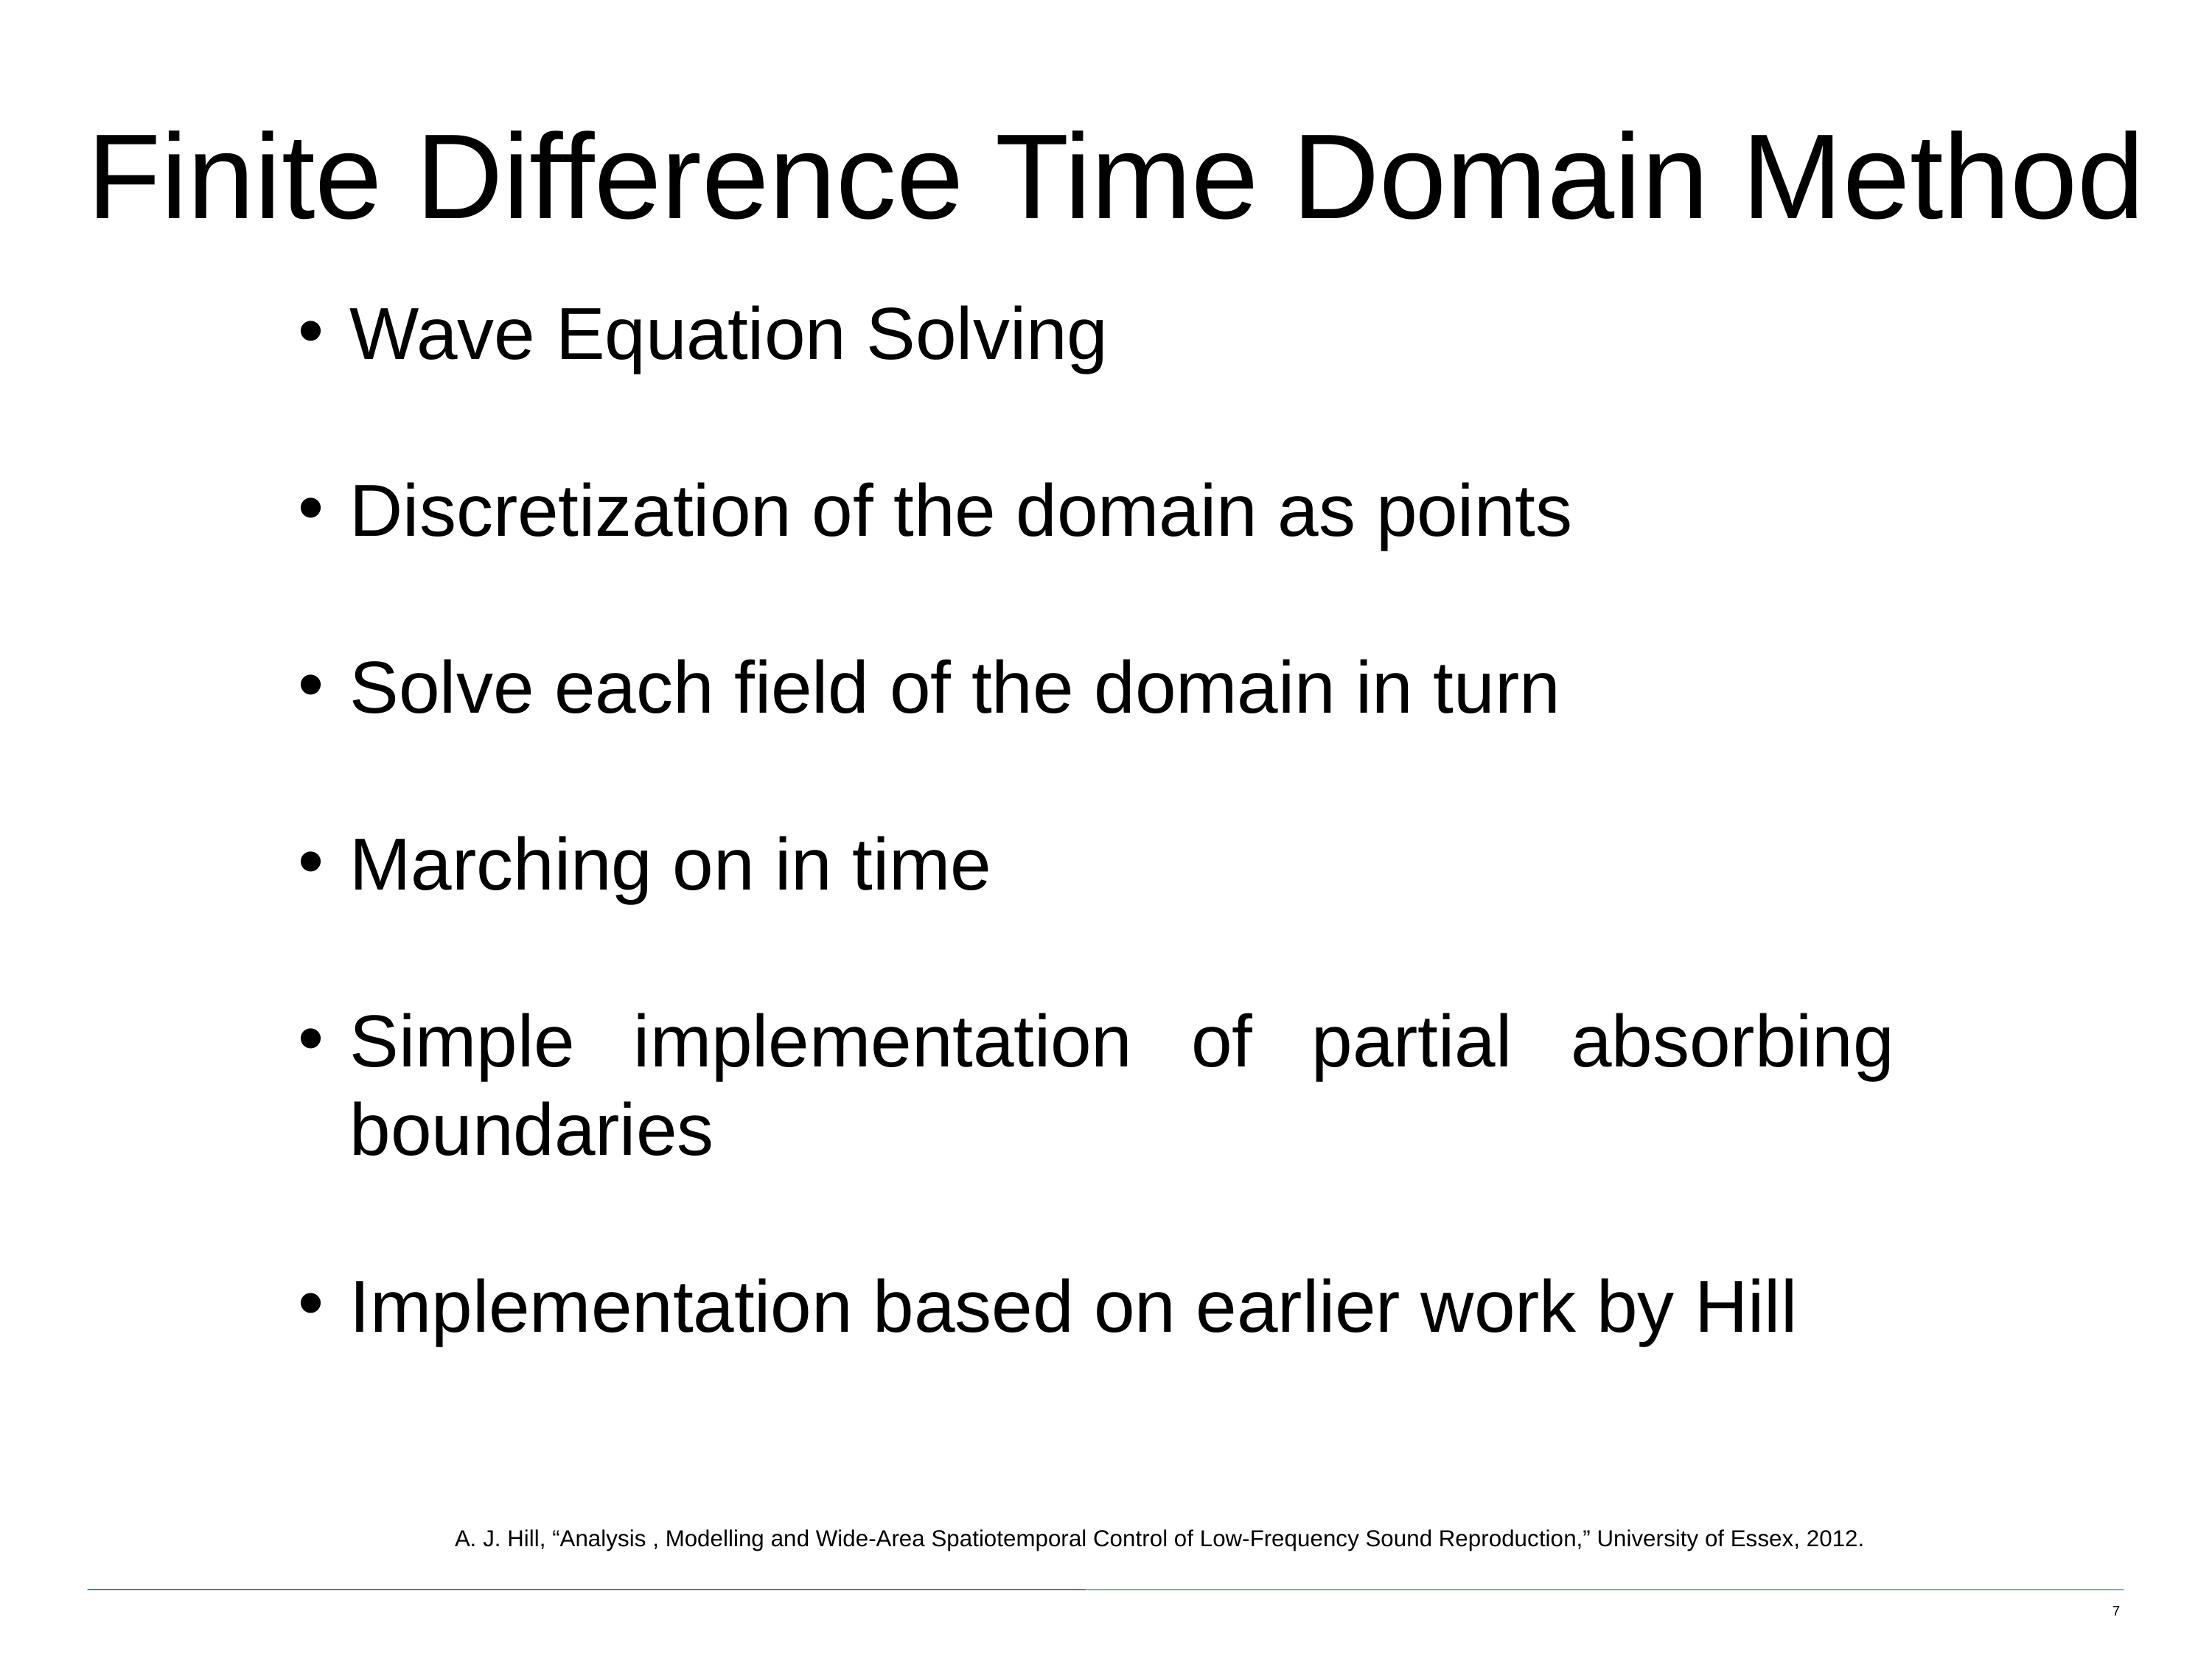

Finite Difference Time Domain Method
Wave Equation Solving

Discretization of the domain as points

Solve each field of the domain in turn

Marching on in time

Simple implementation of partial absorbing boundaries

Implementation based on earlier work by Hill

A. J. Hill, “Analysis , Modelling and Wide-Area Spatiotemporal Control of Low-Frequency Sound Reproduction,” University of Essex, 2012.